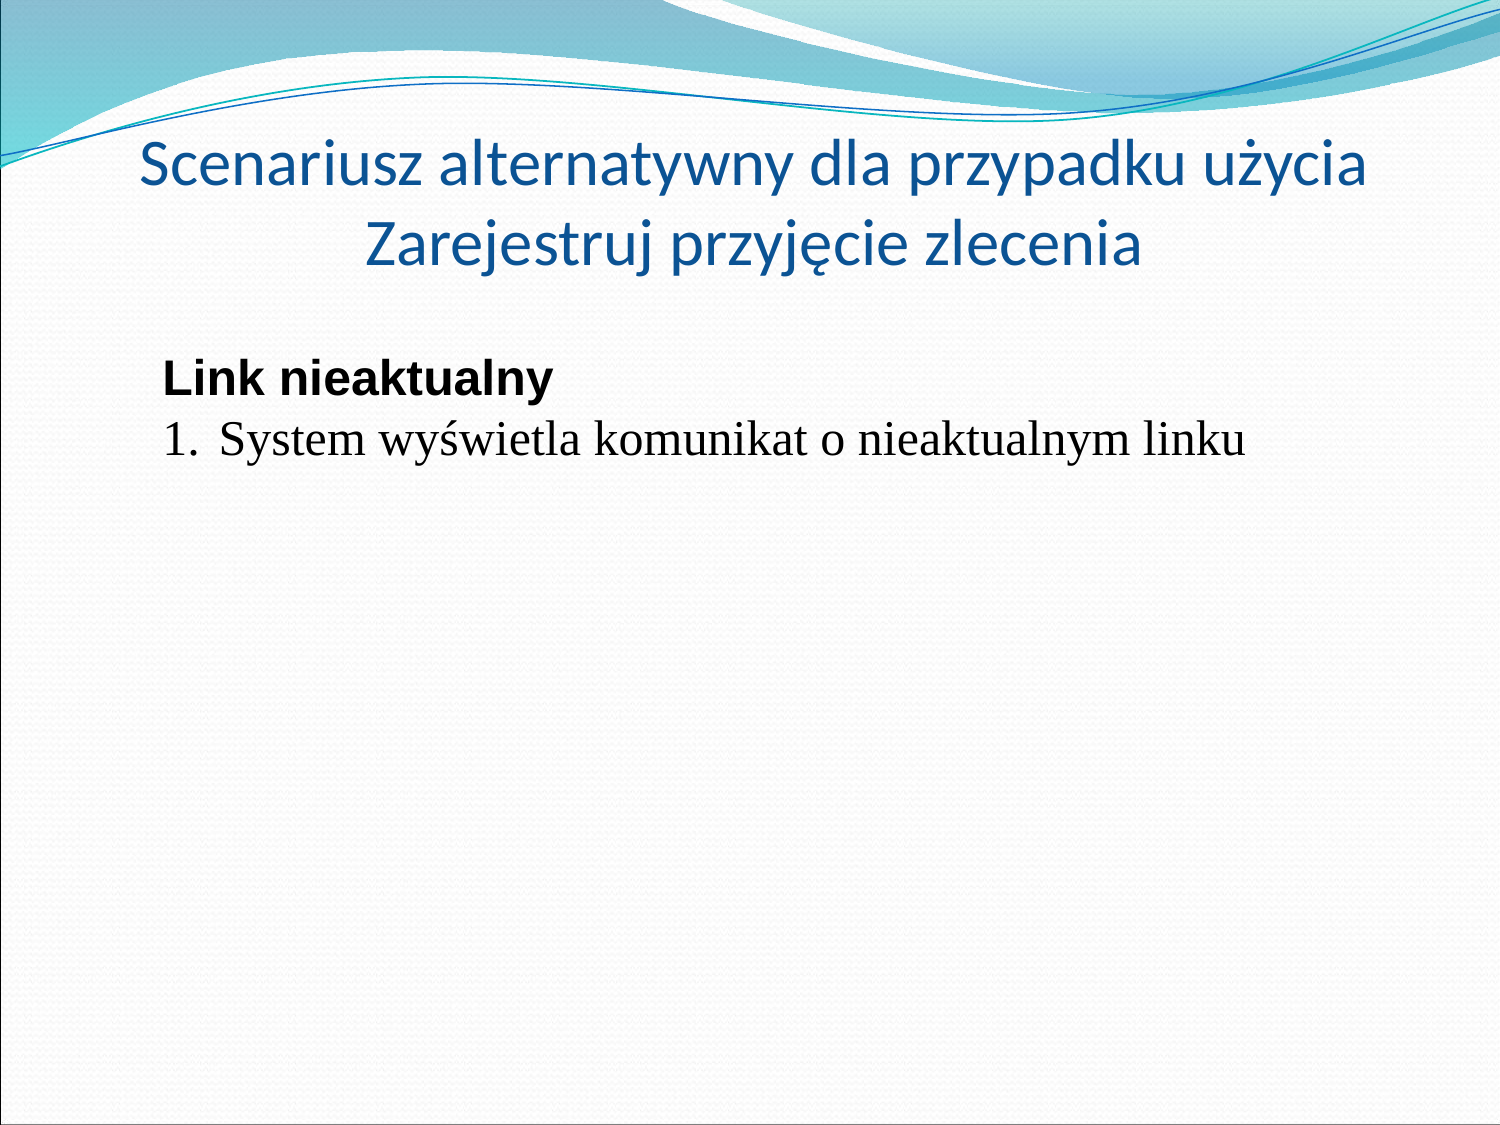

# Scenariusz alternatywny dla przypadku użycia Zarejestruj przyjęcie zlecenia
Link nieaktualny
System wyświetla komunikat o nieaktualnym linku